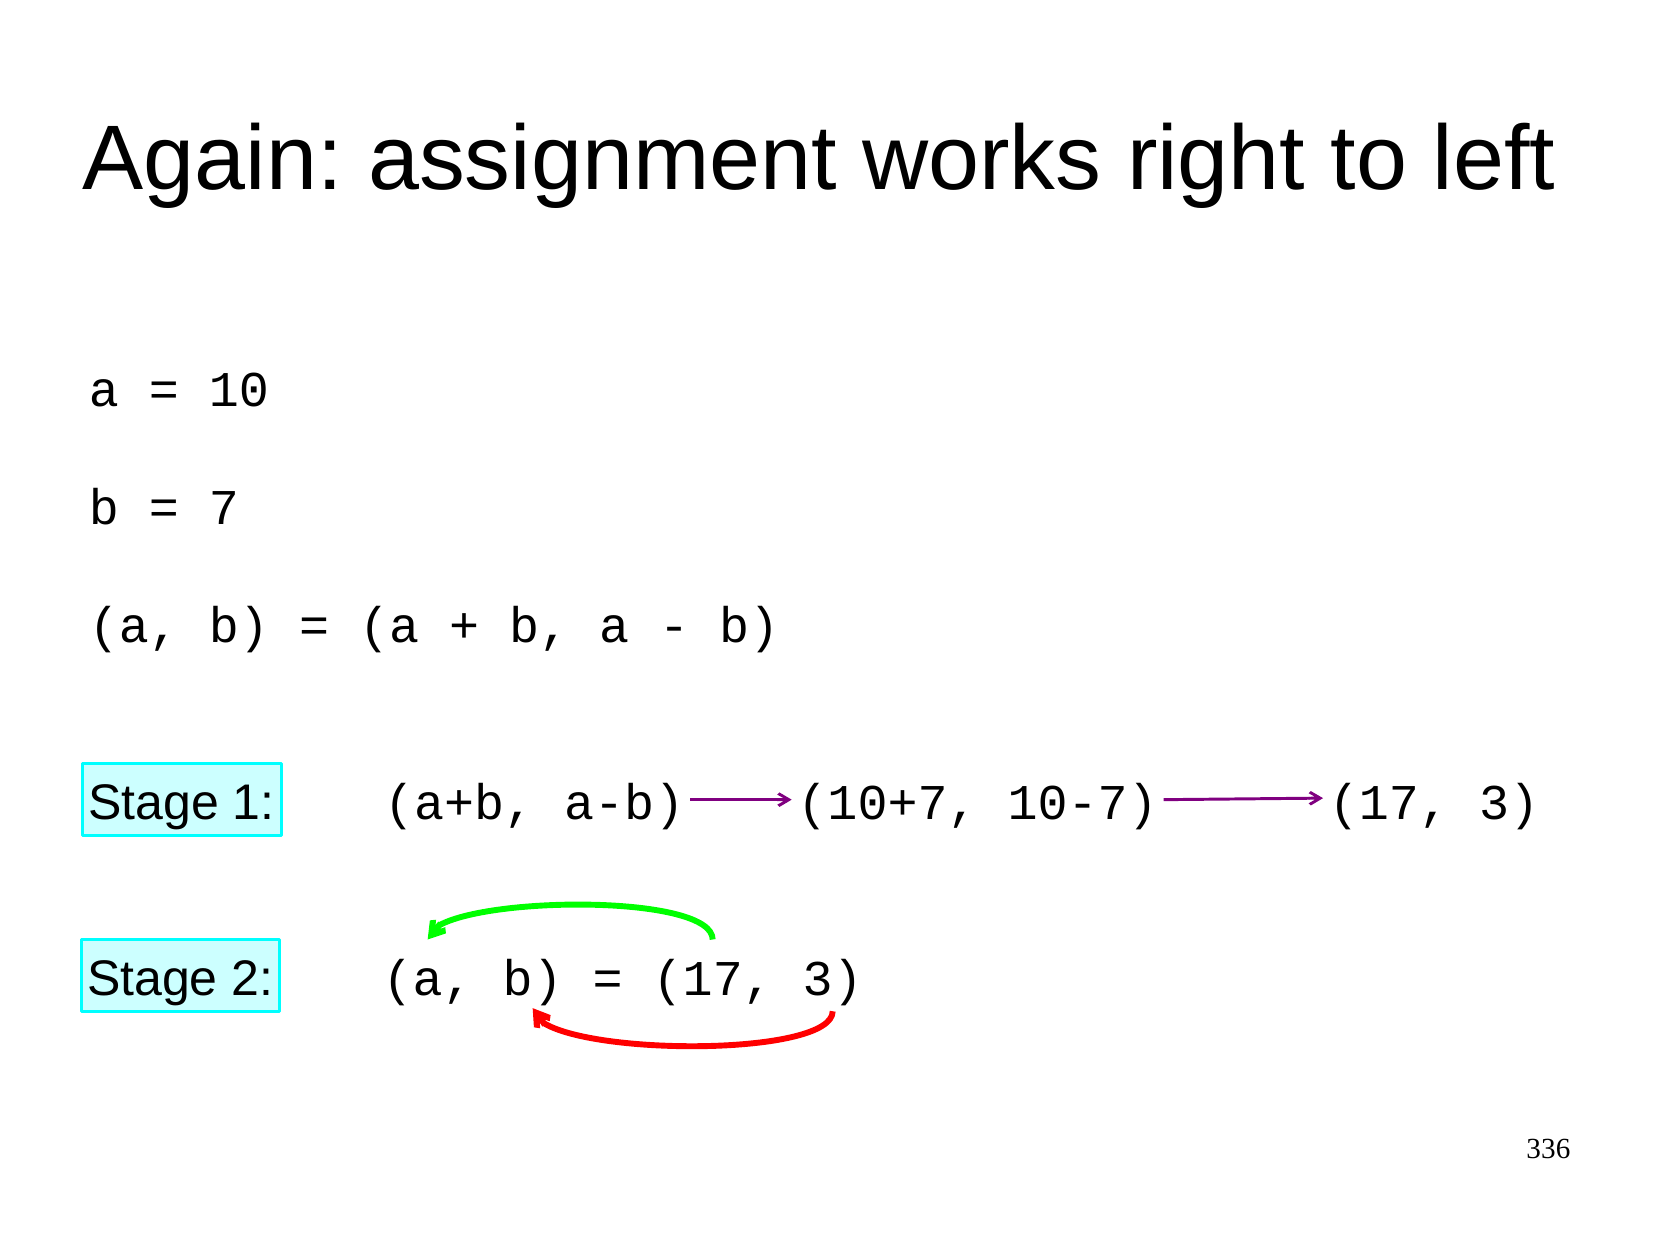

Again: assignment works right to left
a = 10
b = 7
(a, b) = (a + b, a - b)
Stage 1:
(a+b, a-b)
(10+7, 10-7)
(17, 3)
Stage 2:
(a,
b)
=
(17,
3)
336